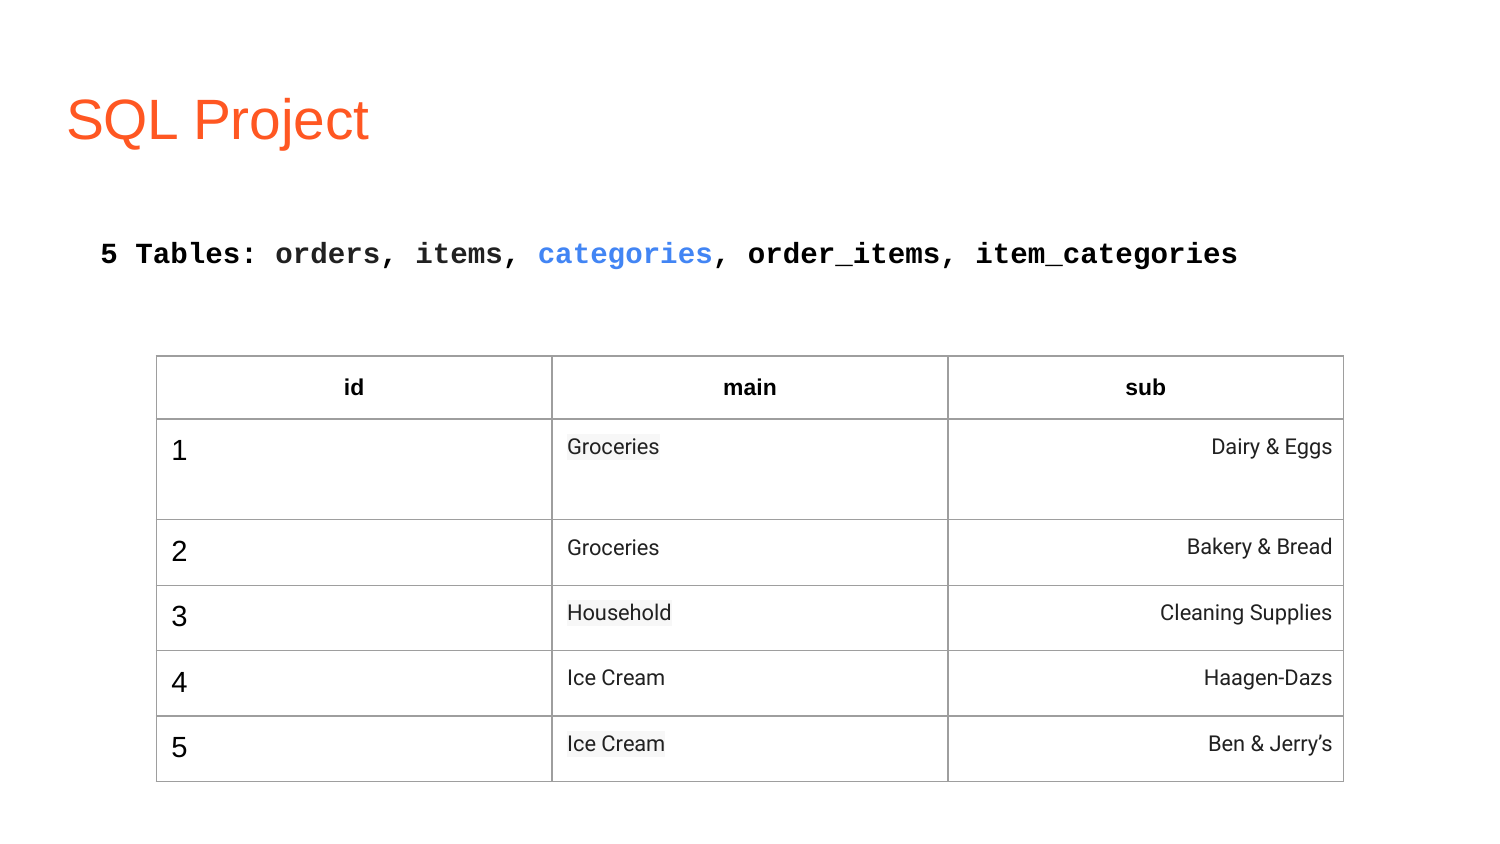

# SQL Project
5 Tables: orders, items, categories, order_items, item_categories
| id | main | sub |
| --- | --- | --- |
| 1 | Groceries | Dairy & Eggs |
| 2 | Groceries | Bakery & Bread |
| 3 | Household | Cleaning Supplies |
| 4 | Ice Cream | Haagen-Dazs |
| 5 | Ice Cream | Ben & Jerry’s |